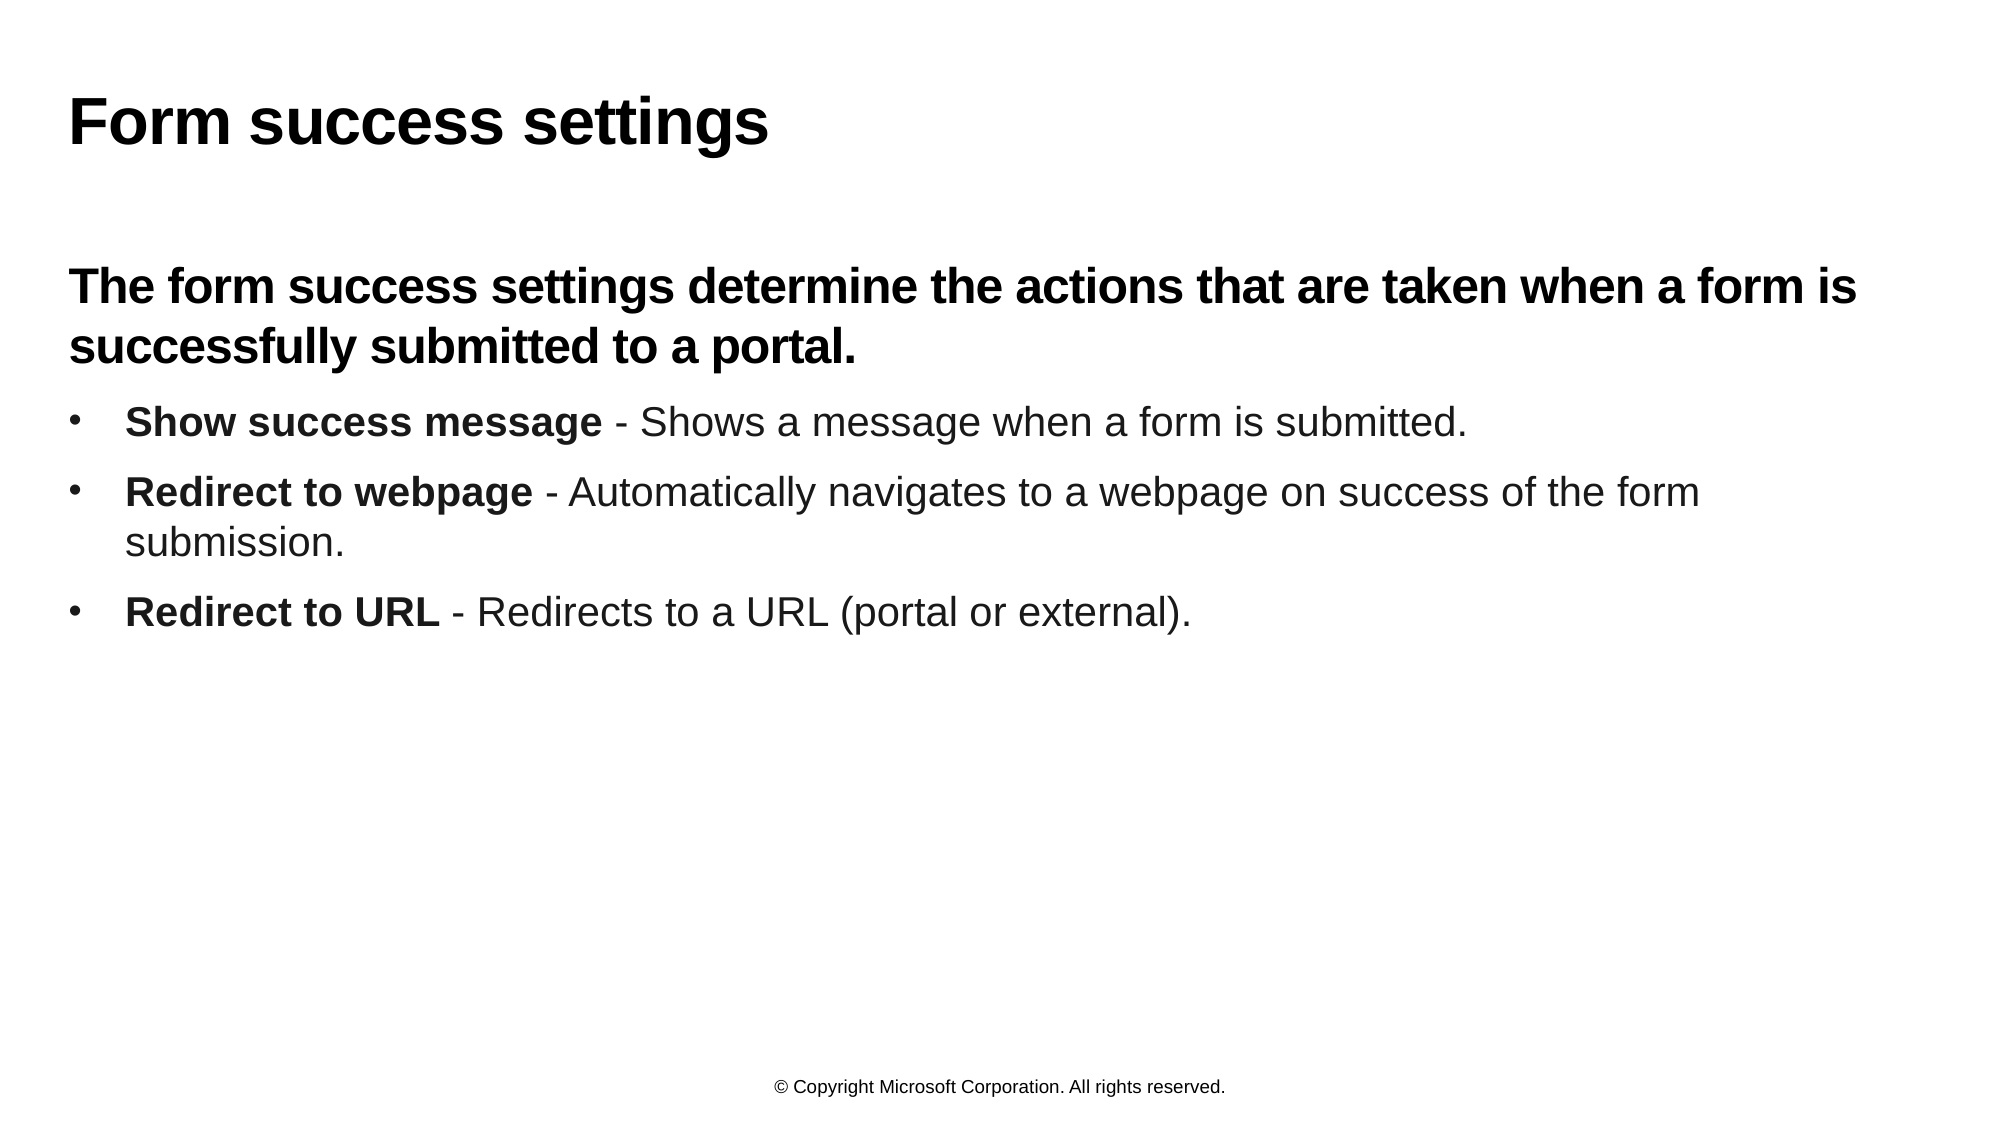

# Form success settings
The form success settings determine the actions that are taken when a form is successfully submitted to a portal.
Show success message - Shows a message when a form is submitted.
Redirect to webpage - Automatically navigates to a webpage on success of the form submission.
Redirect to URL - Redirects to a URL (portal or external).